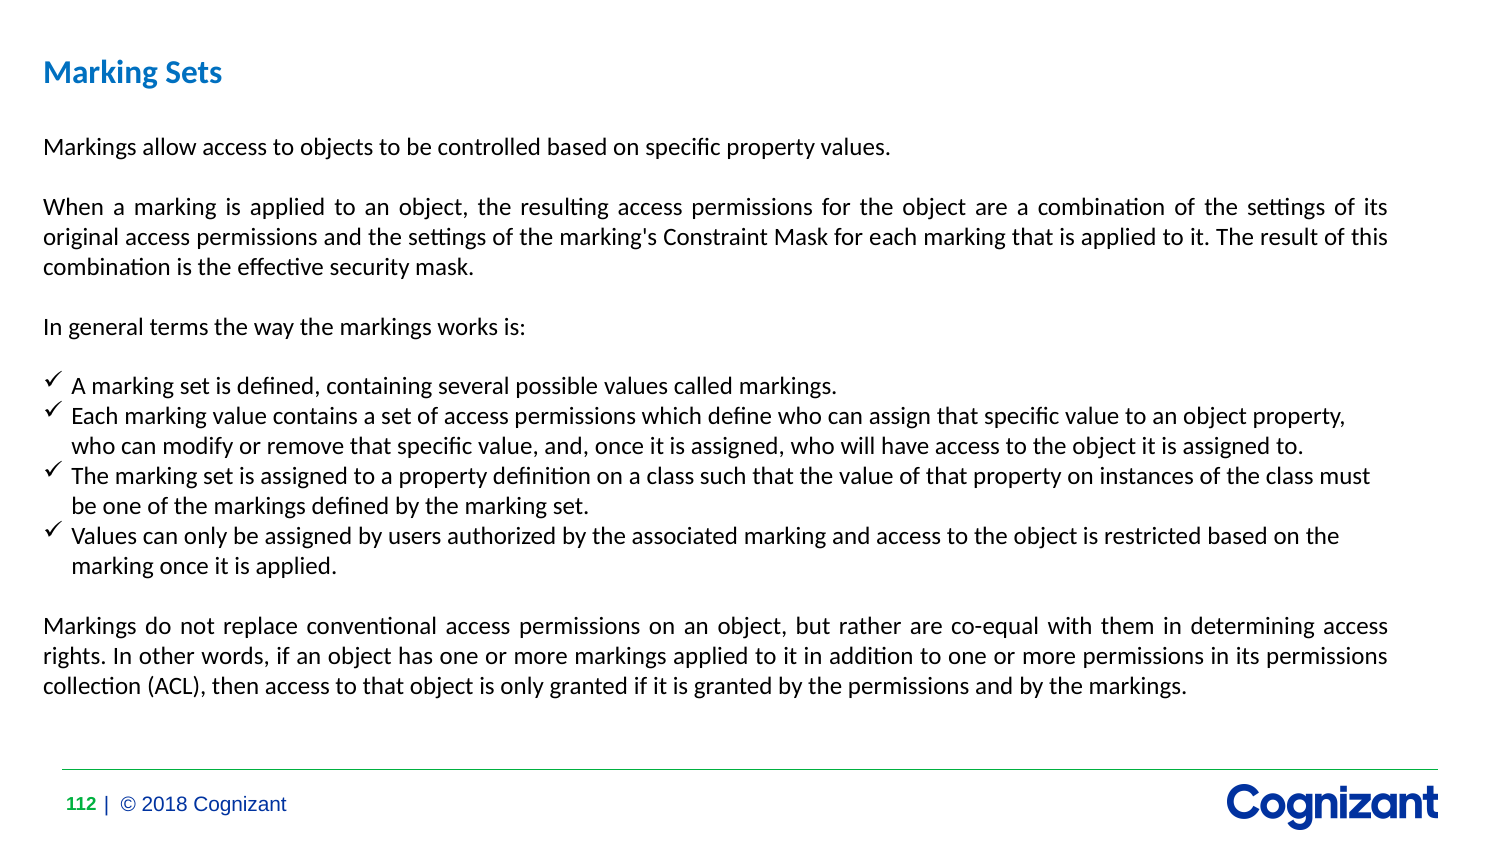

Marking Sets

Markings allow access to objects to be controlled based on specific property values.

When a marking is applied to an object, the resulting access permissions for the object are a combination of the settings of its original access permissions and the settings of the marking's Constraint Mask for each marking that is applied to it. The result of this combination is the effective security mask.

In general terms the way the markings works is:

A marking set is defined, containing several possible values called markings.
Each marking value contains a set of access permissions which define who can assign that specific value to an object property, who can modify or remove that specific value, and, once it is assigned, who will have access to the object it is assigned to.
The marking set is assigned to a property definition on a class such that the value of that property on instances of the class must be one of the markings defined by the marking set.
Values can only be assigned by users authorized by the associated marking and access to the object is restricted based on the marking once it is applied.

Markings do not replace conventional access permissions on an object, but rather are co-equal with them in determining access rights. In other words, if an object has one or more markings applied to it in addition to one or more permissions in its permissions collection (ACL), then access to that object is only granted if it is granted by the permissions and by the markings.

112